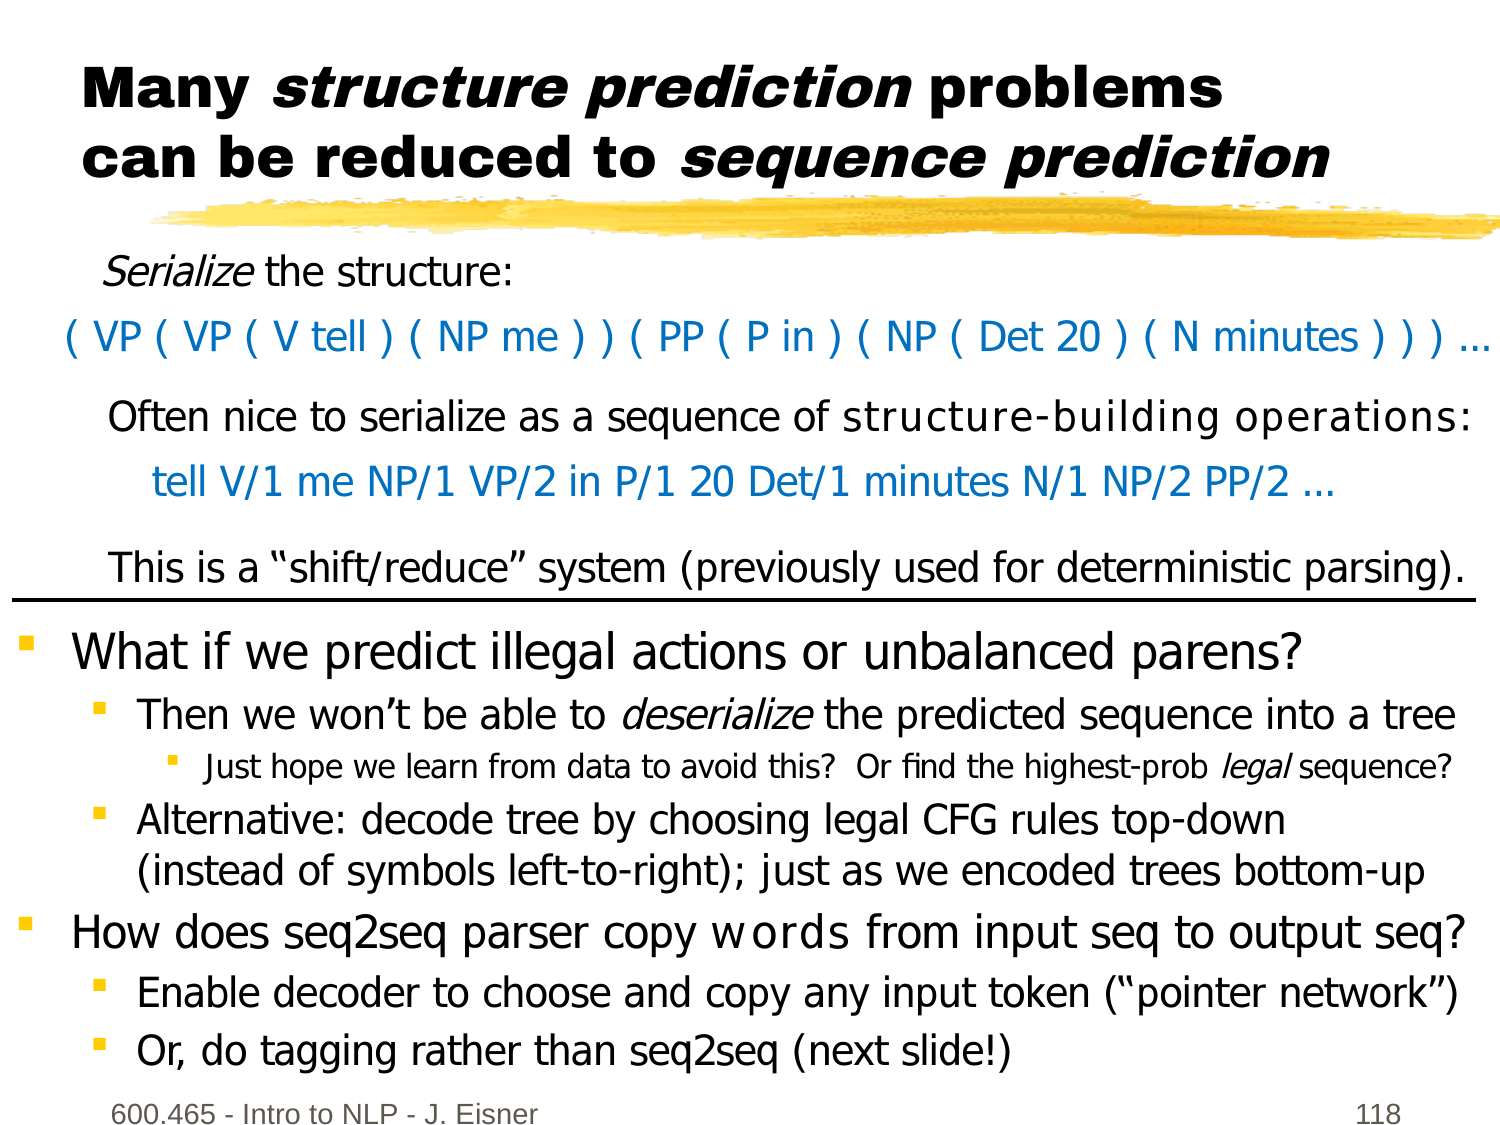

# Many structure prediction problems can be reduced to sequence prediction
Serialize the structure:
( VP ( VP ( V tell ) ( NP me ) ) ( PP ( P in ) ( NP ( Det 20 ) ( N minutes ) ) ) …
Often nice to serialize as a sequence of structure-building operations:

This is a “shift/reduce” system (previously used for deterministic parsing).
tell V/1 me NP/1 VP/2 in P/1 20 Det/1 minutes N/1 NP/2 PP/2 …
What if we predict illegal actions or unbalanced parens?
Then we won’t be able to deserialize the predicted sequence into a tree
Just hope we learn from data to avoid this?  Or find the highest-prob legal sequence?
Alternative: decode tree by choosing legal CFG rules top-down
(instead of symbols left-to-right); just as we encoded trees bottom-up
How does seq2seq parser copy words from input seq to output seq?
Enable decoder to choose and copy any input token (“pointer network”)
Or, do tagging rather than seq2seq (next slide!)
600.465 - Intro to NLP - J. Eisner
118